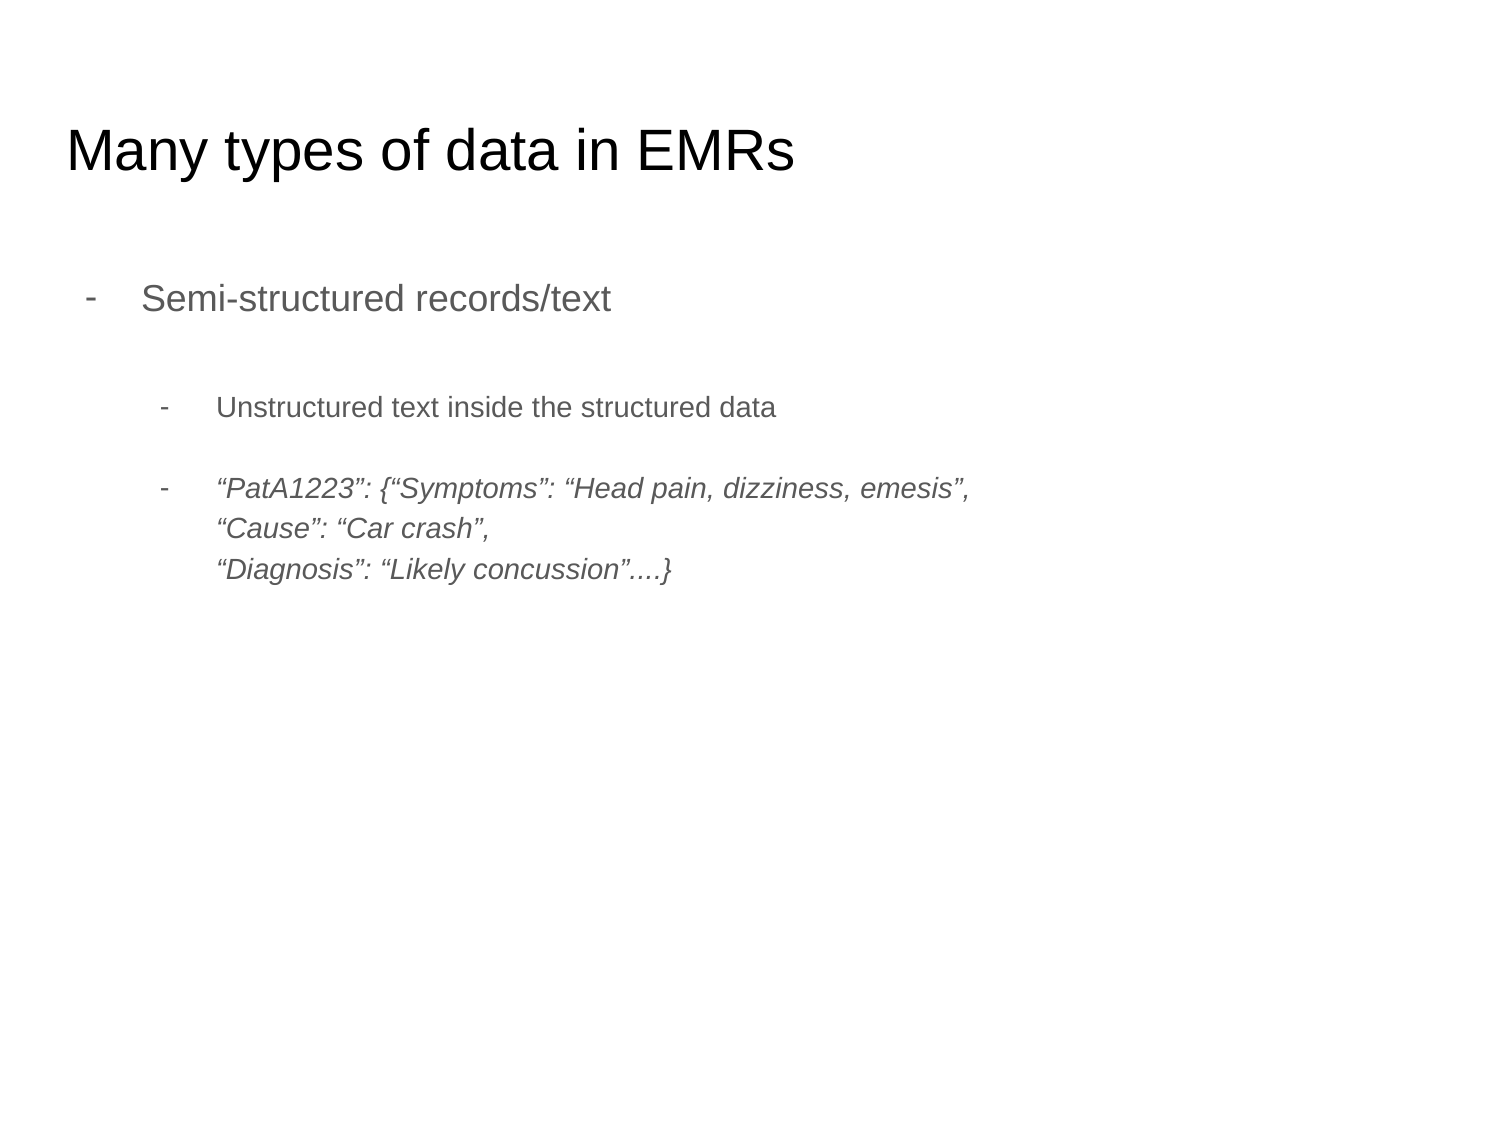

# Many types of data in EMRs
Semi-structured records/text

Unstructured text inside the structured data

“PatA1223”: {“Symptoms”: “Head pain, dizziness, emesis”,
“Cause”: “Car crash”,
“Diagnosis”: “Likely concussion”....}